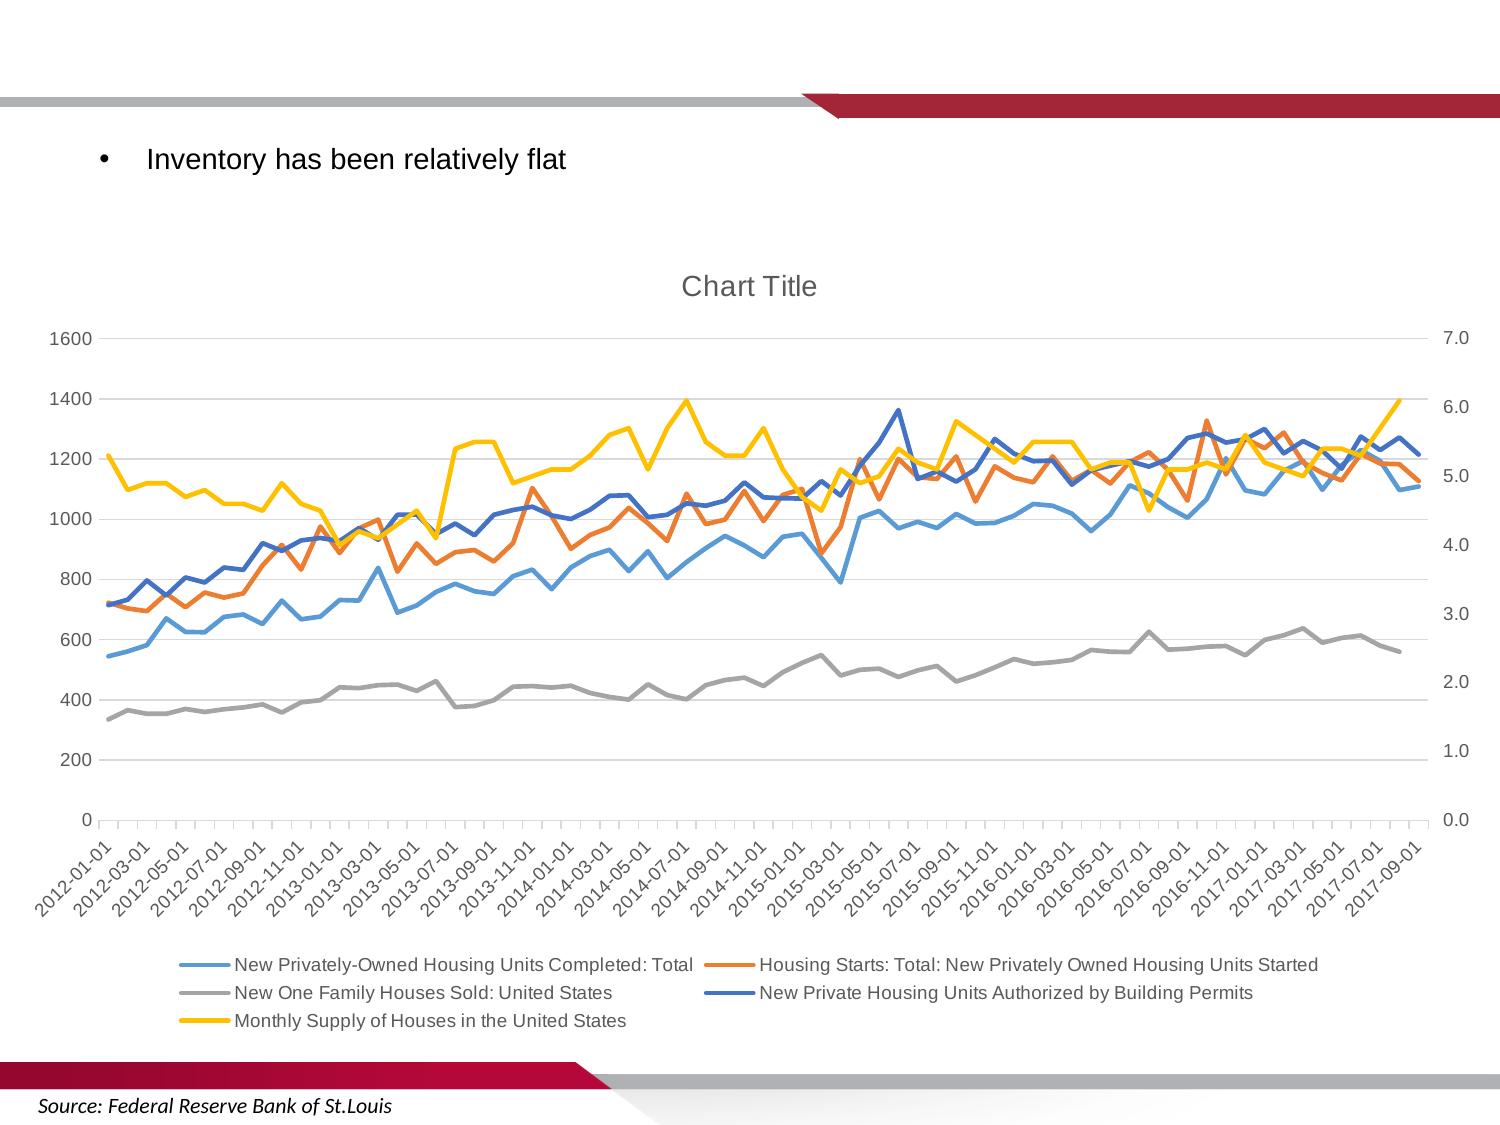

Inventory has been relatively flat

### Chart:

| Category | New Privately-Owned Housing Units Completed: Total | Housing Starts: Total: New Privately Owned Housing Units Started | New One Family Houses Sold: United States | New Private Housing Units Authorized by Building Permits | Monthly Supply of Houses in the United States |
|---|---|---|---|---|---|
| 40909 | 545.0 | 723.0 | 335.0 | 715.0 | 5.3 |
| 40940 | 561.0 | 704.0 | 366.0 | 733.0 | 4.8 |
| 40969 | 582.0 | 695.0 | 354.0 | 797.0 | 4.9 |
| 41000 | 671.0 | 753.0 | 354.0 | 747.0 | 4.9 |
| 41030 | 626.0 | 708.0 | 370.0 | 807.0 | 4.7 |
| 41061 | 625.0 | 757.0 | 360.0 | 790.0 | 4.8 |
| 41091 | 676.0 | 740.0 | 369.0 | 840.0 | 4.6 |
| 41122 | 684.0 | 754.0 | 375.0 | 832.0 | 4.6 |
| 41153 | 652.0 | 847.0 | 385.0 | 921.0 | 4.5 |
| 41183 | 730.0 | 915.0 | 358.0 | 895.0 | 4.9 |
| 41214 | 668.0 | 833.0 | 392.0 | 930.0 | 4.6 |
| 41244 | 677.0 | 976.0 | 399.0 | 938.0 | 4.5 |
| 41275 | 732.0 | 888.0 | 442.0 | 928.0 | 4.0 |
| 41306 | 730.0 | 970.0 | 439.0 | 971.0 | 4.2 |
| 41334 | 839.0 | 999.0 | 449.0 | 932.0 | 4.1 |
| 41365 | 690.0 | 826.0 | 451.0 | 1015.0 | 4.3 |
| 41395 | 714.0 | 920.0 | 430.0 | 1016.0 | 4.5 |
| 41426 | 759.0 | 852.0 | 463.0 | 951.0 | 4.1 |
| 41456 | 786.0 | 891.0 | 376.0 | 986.0 | 5.4 |
| 41487 | 761.0 | 898.0 | 380.0 | 947.0 | 5.5 |
| 41518 | 752.0 | 860.0 | 399.0 | 1015.0 | 5.5 |
| 41548 | 811.0 | 921.0 | 444.0 | 1031.0 | 4.9 |
| 41579 | 833.0 | 1104.0 | 446.0 | 1042.0 | 5.0 |
| 41609 | 768.0 | 1010.0 | 441.0 | 1013.0 | 5.1 |
| 41640 | 840.0 | 902.0 | 447.0 | 1001.0 | 5.1 |
| 41671 | 878.0 | 948.0 | 423.0 | 1032.0 | 5.3 |
| 41699 | 899.0 | 973.0 | 410.0 | 1078.0 | 5.6 |
| 41730 | 828.0 | 1038.0 | 401.0 | 1080.0 | 5.7 |
| 41760 | 894.0 | 987.0 | 452.0 | 1007.0 | 5.1 |
| 41791 | 805.0 | 928.0 | 416.0 | 1015.0 | 5.7 |
| 41821 | 858.0 | 1085.0 | 402.0 | 1053.0 | 6.1 |
| 41852 | 904.0 | 984.0 | 449.0 | 1045.0 | 5.5 |
| 41883 | 945.0 | 999.0 | 466.0 | 1062.0 | 5.3 |
| 41913 | 913.0 | 1094.0 | 474.0 | 1123.0 | 5.3 |
| 41944 | 874.0 | 994.0 | 446.0 | 1073.0 | 5.7 |
| 41974 | 942.0 | 1081.0 | 492.0 | 1070.0 | 5.1 |
| 42005 | 952.0 | 1101.0 | 523.0 | 1069.0 | 4.7 |
| 42036 | 872.0 | 887.0 | 549.0 | 1127.0 | 4.5 |
| 42064 | 790.0 | 974.0 | 481.0 | 1079.0 | 5.1 |
| 42095 | 1005.0 | 1200.0 | 500.0 | 1178.0 | 4.9 |
| 42125 | 1028.0 | 1066.0 | 504.0 | 1255.0 | 5.0 |
| 42156 | 970.0 | 1201.0 | 476.0 | 1363.0 | 5.4 |
| 42186 | 992.0 | 1140.0 | 498.0 | 1134.0 | 5.2 |
| 42217 | 971.0 | 1134.0 | 513.0 | 1159.0 | 5.1 |
| 42248 | 1018.0 | 1209.0 | 461.0 | 1125.0 | 5.8 |
| 42278 | 986.0 | 1059.0 | 482.0 | 1166.0 | 5.6 |
| 42309 | 988.0 | 1176.0 | 508.0 | 1267.0 | 5.4 |
| 42339 | 1012.0 | 1138.0 | 536.0 | 1218.0 | 5.2 |
| 42370 | 1051.0 | 1123.0 | 520.0 | 1193.0 | 5.5 |
| 42401 | 1045.0 | 1209.0 | 525.0 | 1195.0 | 5.5 |
| 42430 | 1019.0 | 1128.0 | 533.0 | 1115.0 | 5.5 |
| 42461 | 961.0 | 1164.0 | 566.0 | 1163.0 | 5.1 |
| 42491 | 1016.0 | 1119.0 | 560.0 | 1178.0 | 5.2 |
| 42522 | 1113.0 | 1190.0 | 559.0 | 1193.0 | 5.2 |
| 42552 | 1086.0 | 1223.0 | 627.0 | 1175.0 | 4.5 |
| 42583 | 1040.0 | 1164.0 | 567.0 | 1200.0 | 5.1 |
| 42614 | 1005.0 | 1062.0 | 570.0 | 1270.0 | 5.1 |
| 42644 | 1067.0 | 1328.0 | 577.0 | 1285.0 | 5.2 |
| 42675 | 1203.0 | 1149.0 | 579.0 | 1255.0 | 5.1 |
| 42705 | 1096.0 | 1268.0 | 548.0 | 1266.0 | 5.6 |
| 42736 | 1083.0 | 1236.0 | 599.0 | 1300.0 | 5.2 |
| 42767 | 1161.0 | 1288.0 | 615.0 | 1219.0 | 5.1 |
| 42795 | 1194.0 | 1189.0 | 638.0 | 1260.0 | 5.0 |
| 42826 | 1098.0 | 1154.0 | 590.0 | 1228.0 | 5.4 |
| 42856 | 1180.0 | 1129.0 | 606.0 | 1168.0 | 5.4 |
| 42887 | 1230.0 | 1217.0 | 614.0 | 1275.0 | 5.3 |
| 42917 | 1194.0 | 1185.0 | 580.0 | 1230.0 | 5.7 |
| 42948 | 1097.0 | 1183.0 | 560.0 | 1272.0 | 6.1 |
| 42979 | 1109.0 | 1127.0 | None | 1215.0 | None |
Source: Federal Reserve Bank of St.Louis